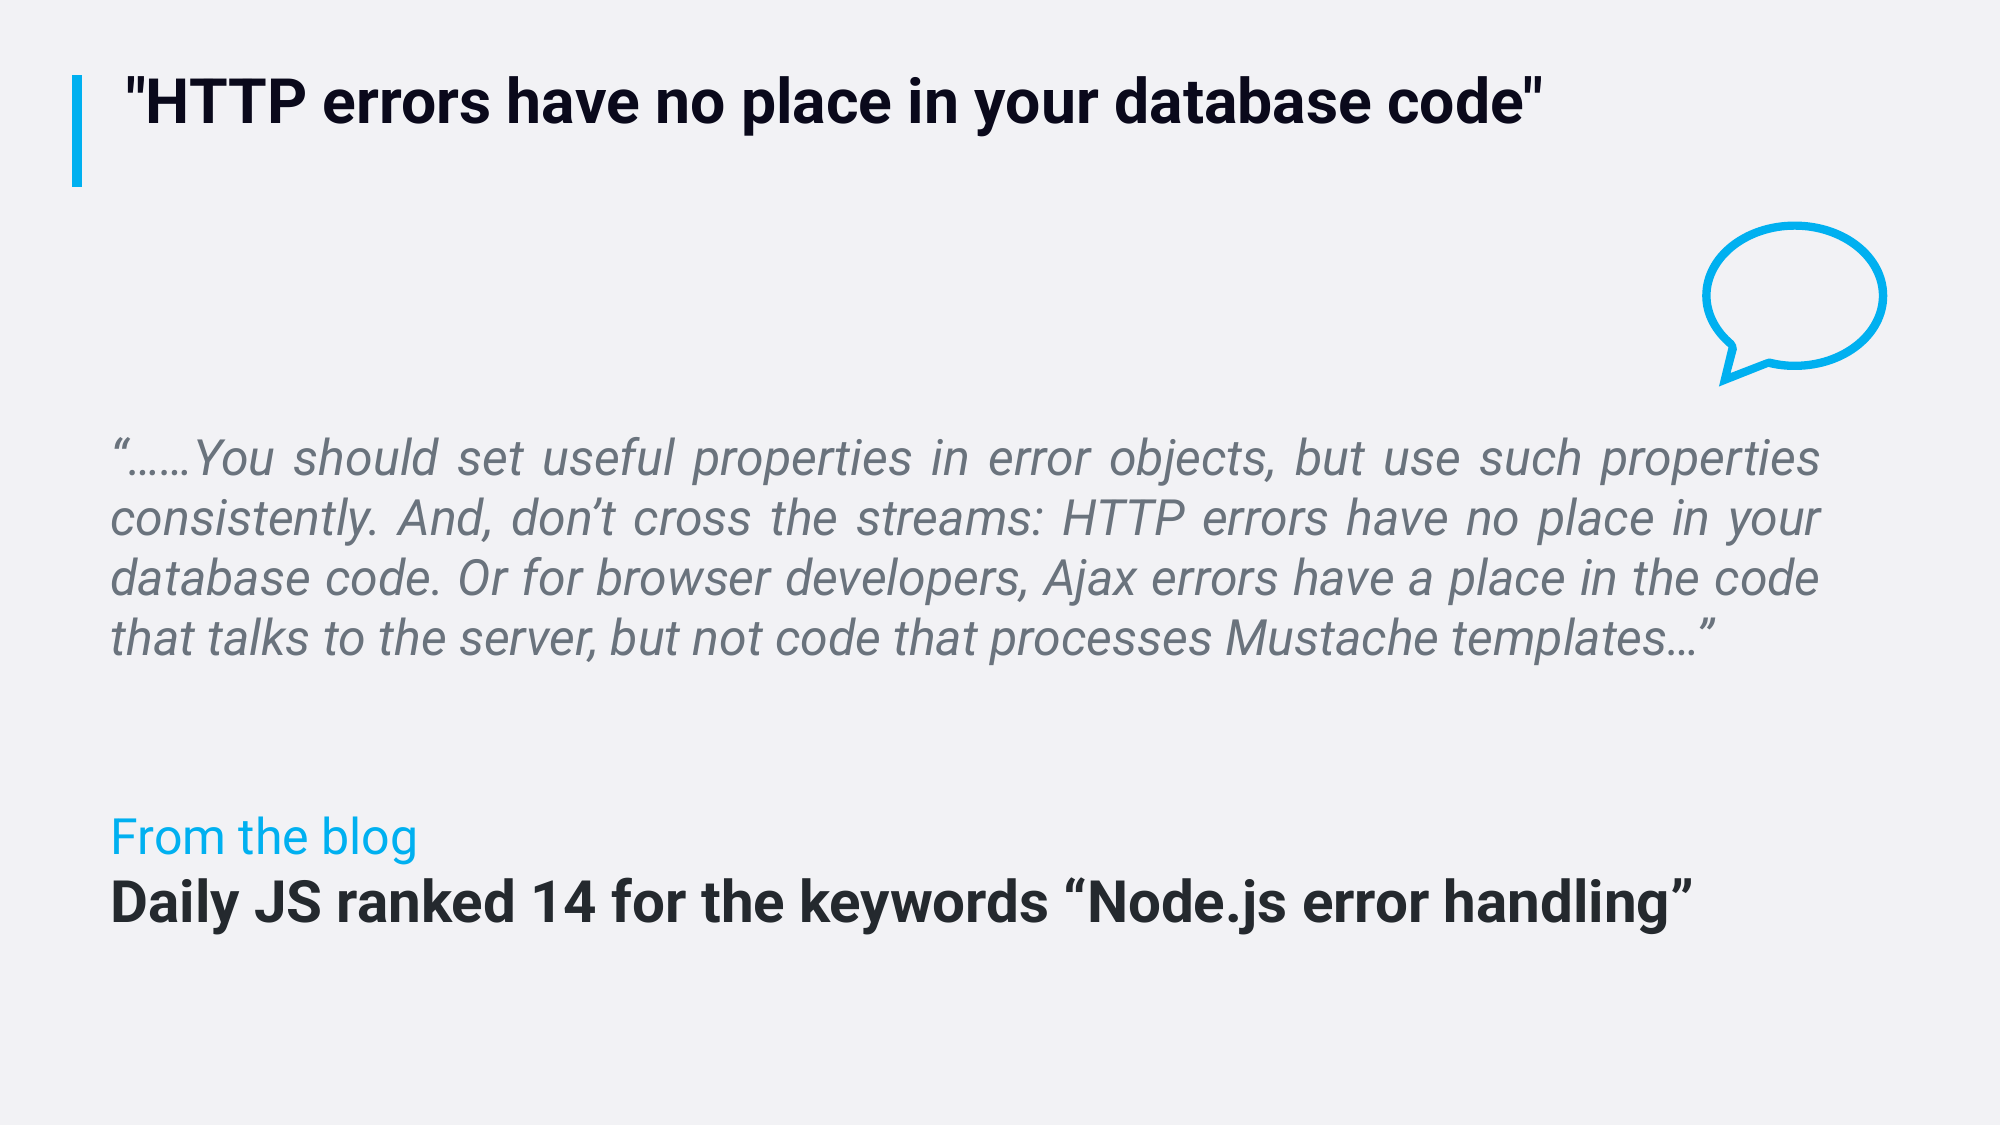

# "HTTP errors have no place in your database code"

“……You should set useful properties in error objects, but use such properties consistently. And, don’t cross the streams: HTTP errors have no place in your database code. Or for browser developers, Ajax errors have a place in the code that talks to the server, but not code that processes Mustache templates…”
From the blog
Daily JS ranked 14 for the keywords “Node.js error handling”